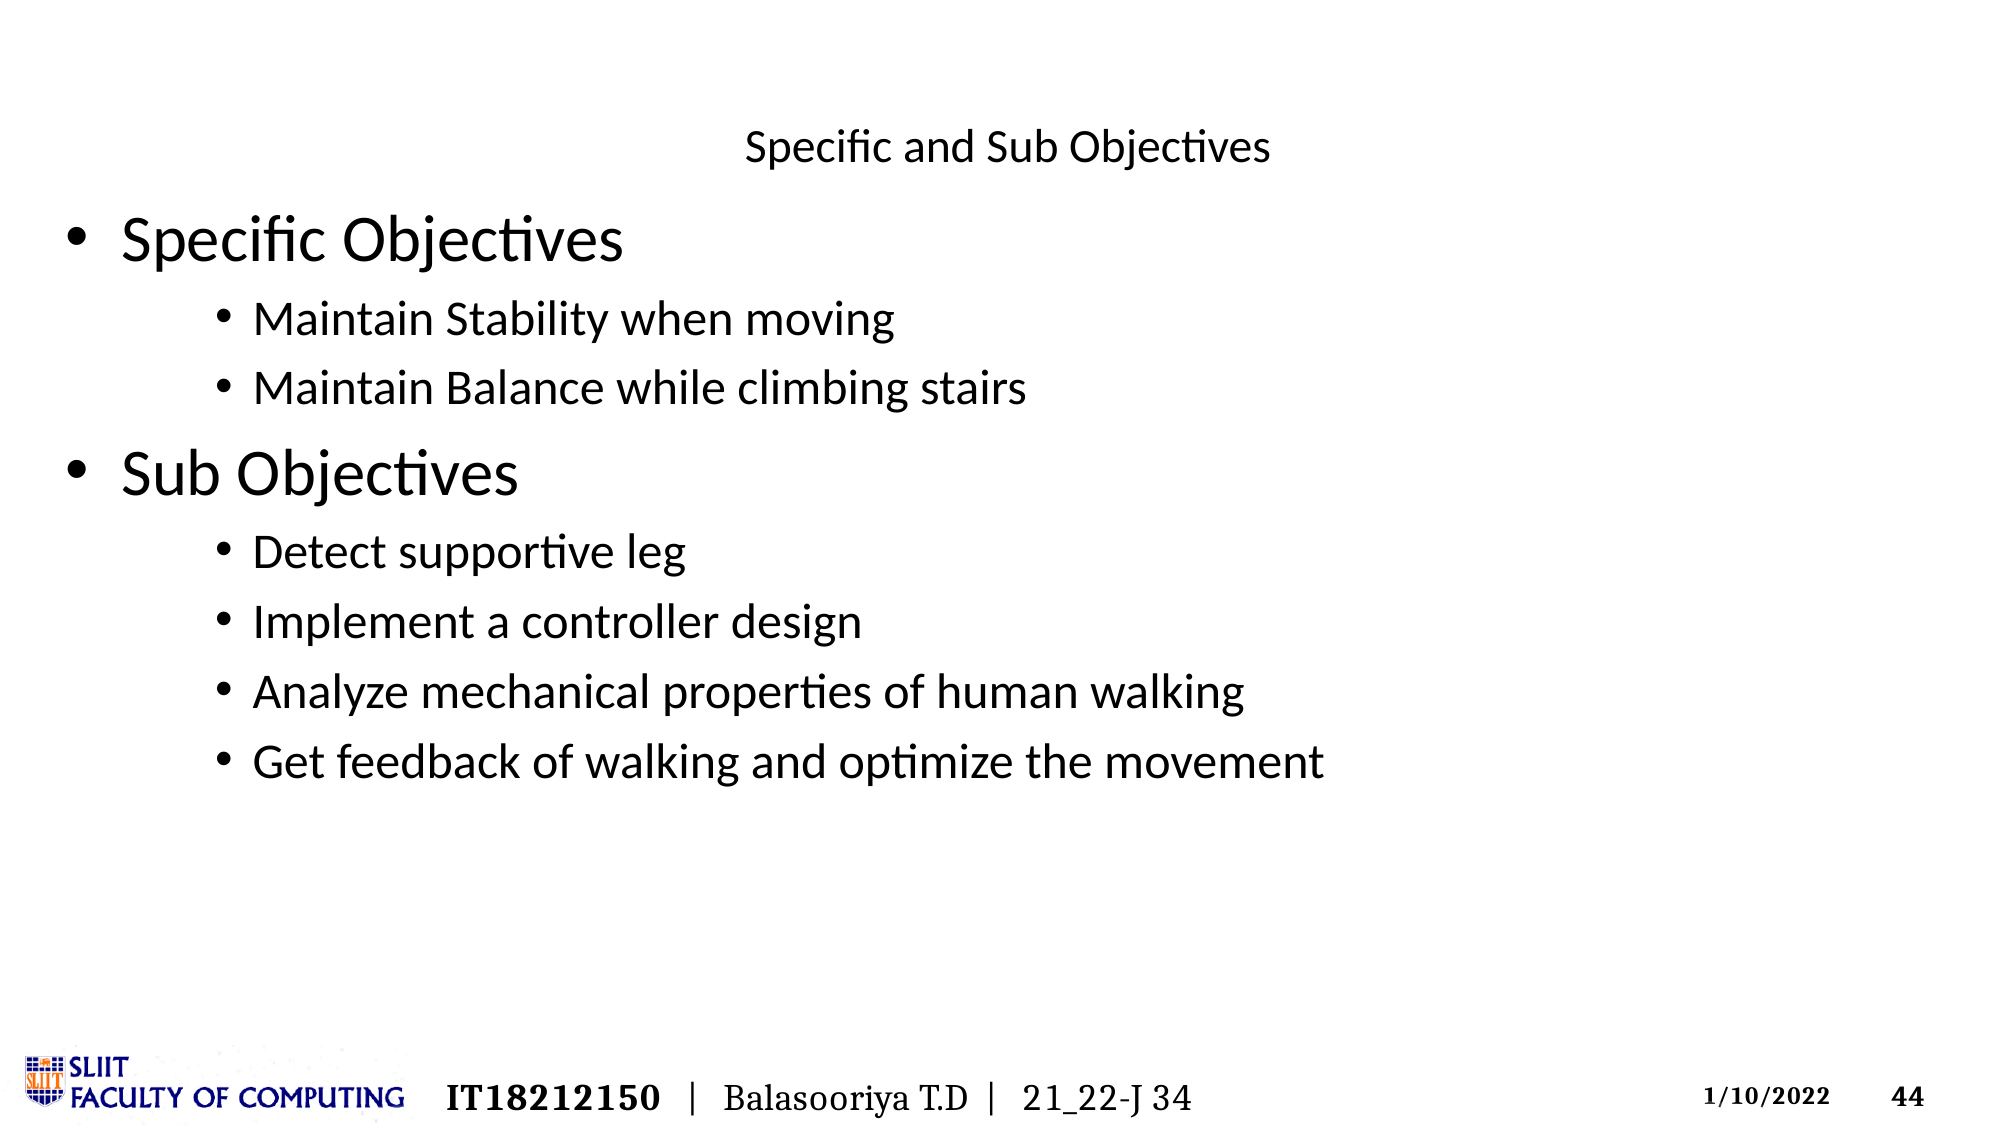

# Specific and Sub Objectives

Specific Objectives
Maintain Stability when moving
Maintain Balance while climbing stairs
Sub Objectives
Detect supportive leg
Implement a controller design
Analyze mechanical properties of human walking
Get feedback of walking and optimize the movement